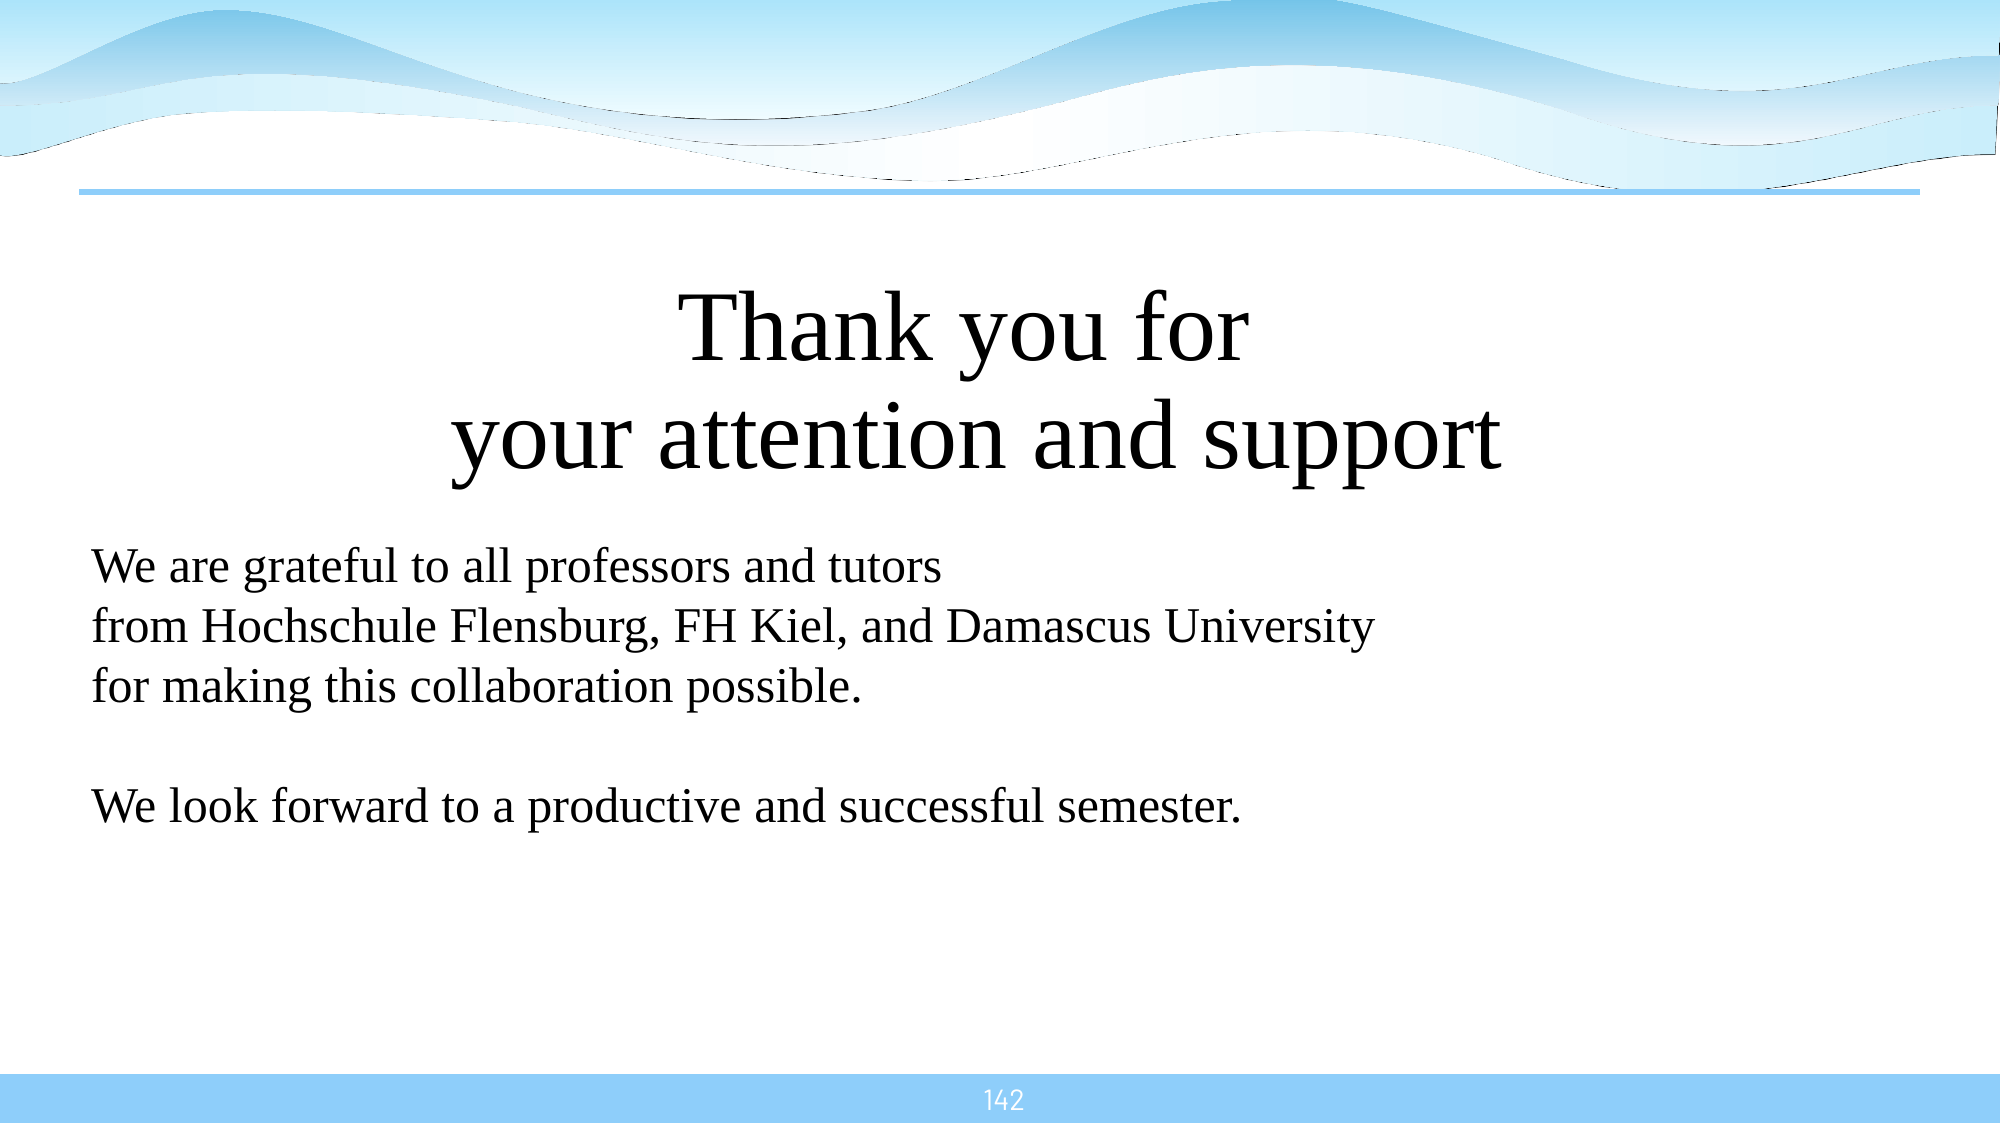

# Thank you for your attention and support

We are grateful to all professors and tutors
from Hochschule Flensburg, FH Kiel, and Damascus University
for making this collaboration possible.

We look forward to a productive and successful semester.

142